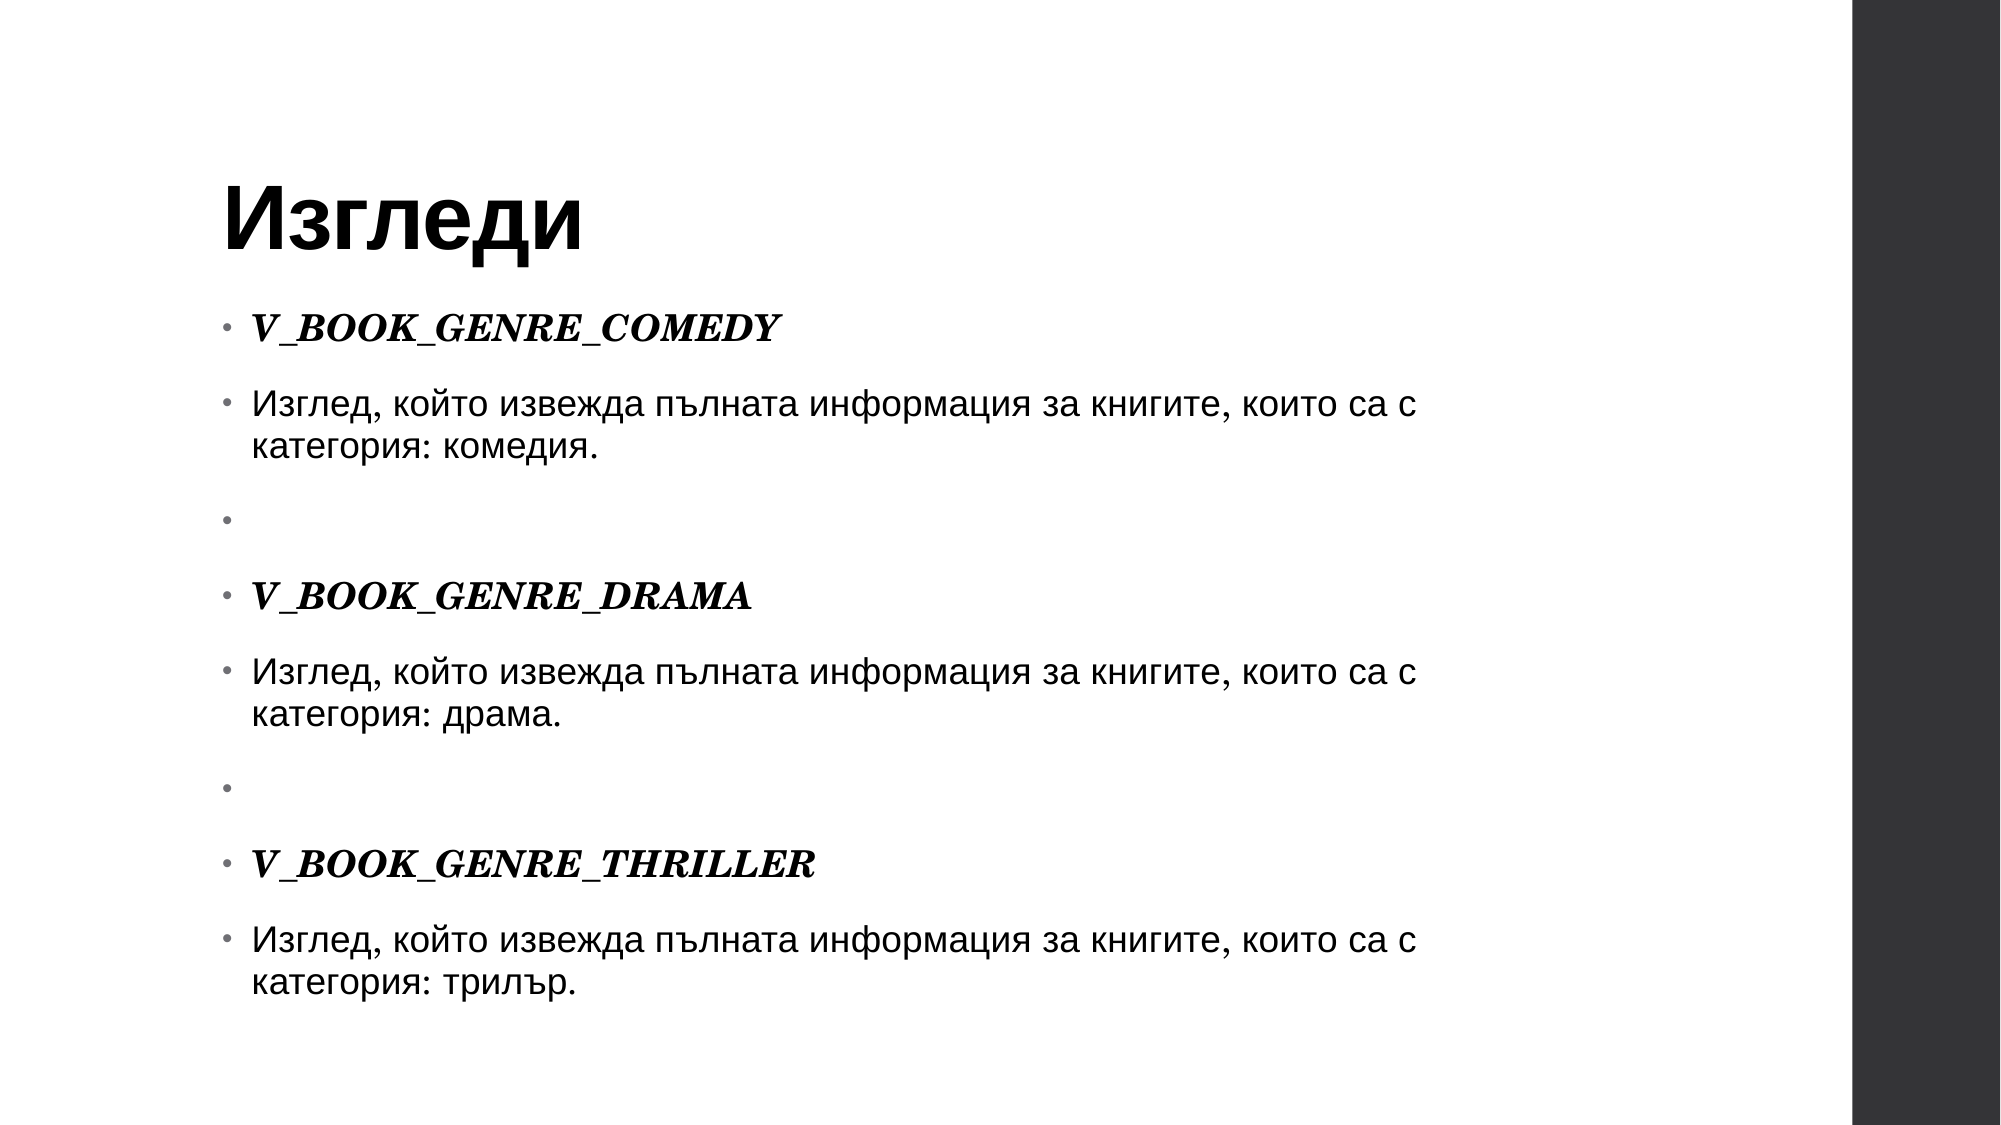

# Изгледи
V_BOOK_GENRE_COMEDY
Изглед, който извежда пълната информация за книгите, които са с категория: комедия.

V_BOOK_GENRE_DRAMA
Изглед, който извежда пълната информация за книгите, които са с категория: драма.

V_BOOK_GENRE_THRILLER
Изглед, който извежда пълната информация за книгите, които са с категория: трилър.